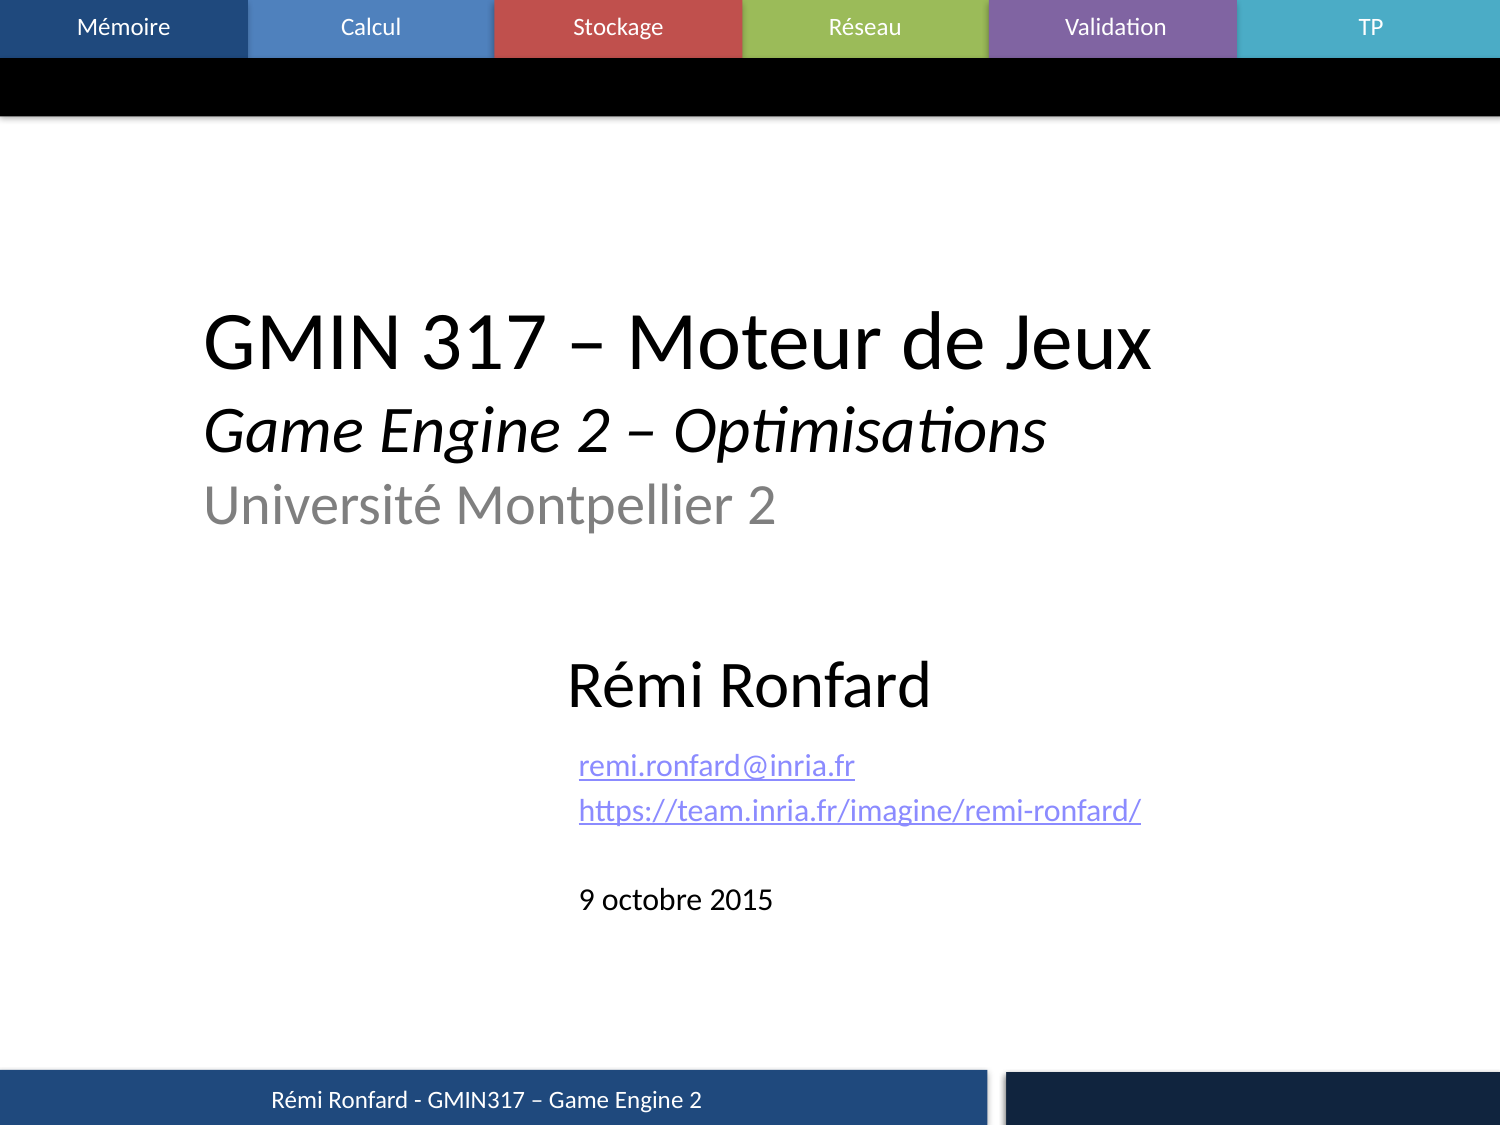

# GMIN 317 – Moteur de Jeux Game Engine 2 – Optimisations Université Montpellier 2
Rémi Ronfard
remi.ronfard@inria.fr
https://team.inria.fr/imagine/remi-ronfard/

9 octobre 2015
Rémi Ronfard - GMIN317 – Game Engine 2